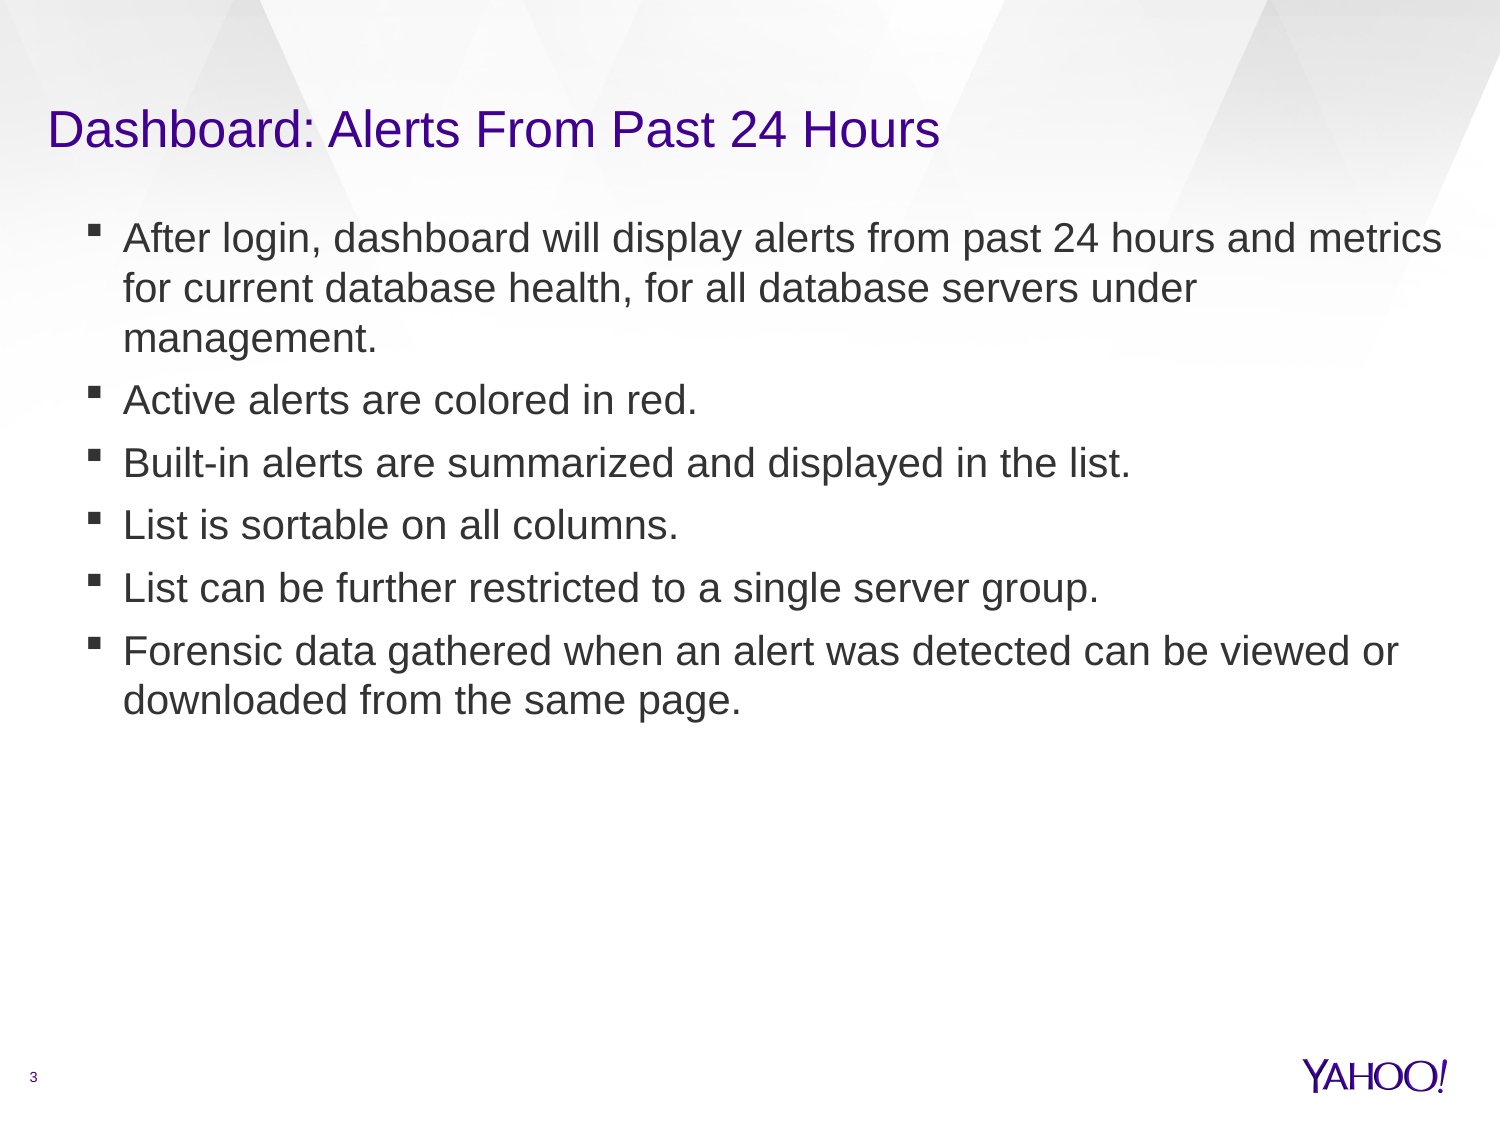

# Dashboard: Alerts From Past 24 Hours
After login, dashboard will display alerts from past 24 hours and metrics for current database health, for all database servers under management.
Active alerts are colored in red.
Built-in alerts are summarized and displayed in the list.
List is sortable on all columns.
List can be further restricted to a single server group.
Forensic data gathered when an alert was detected can be viewed or downloaded from the same page.
3